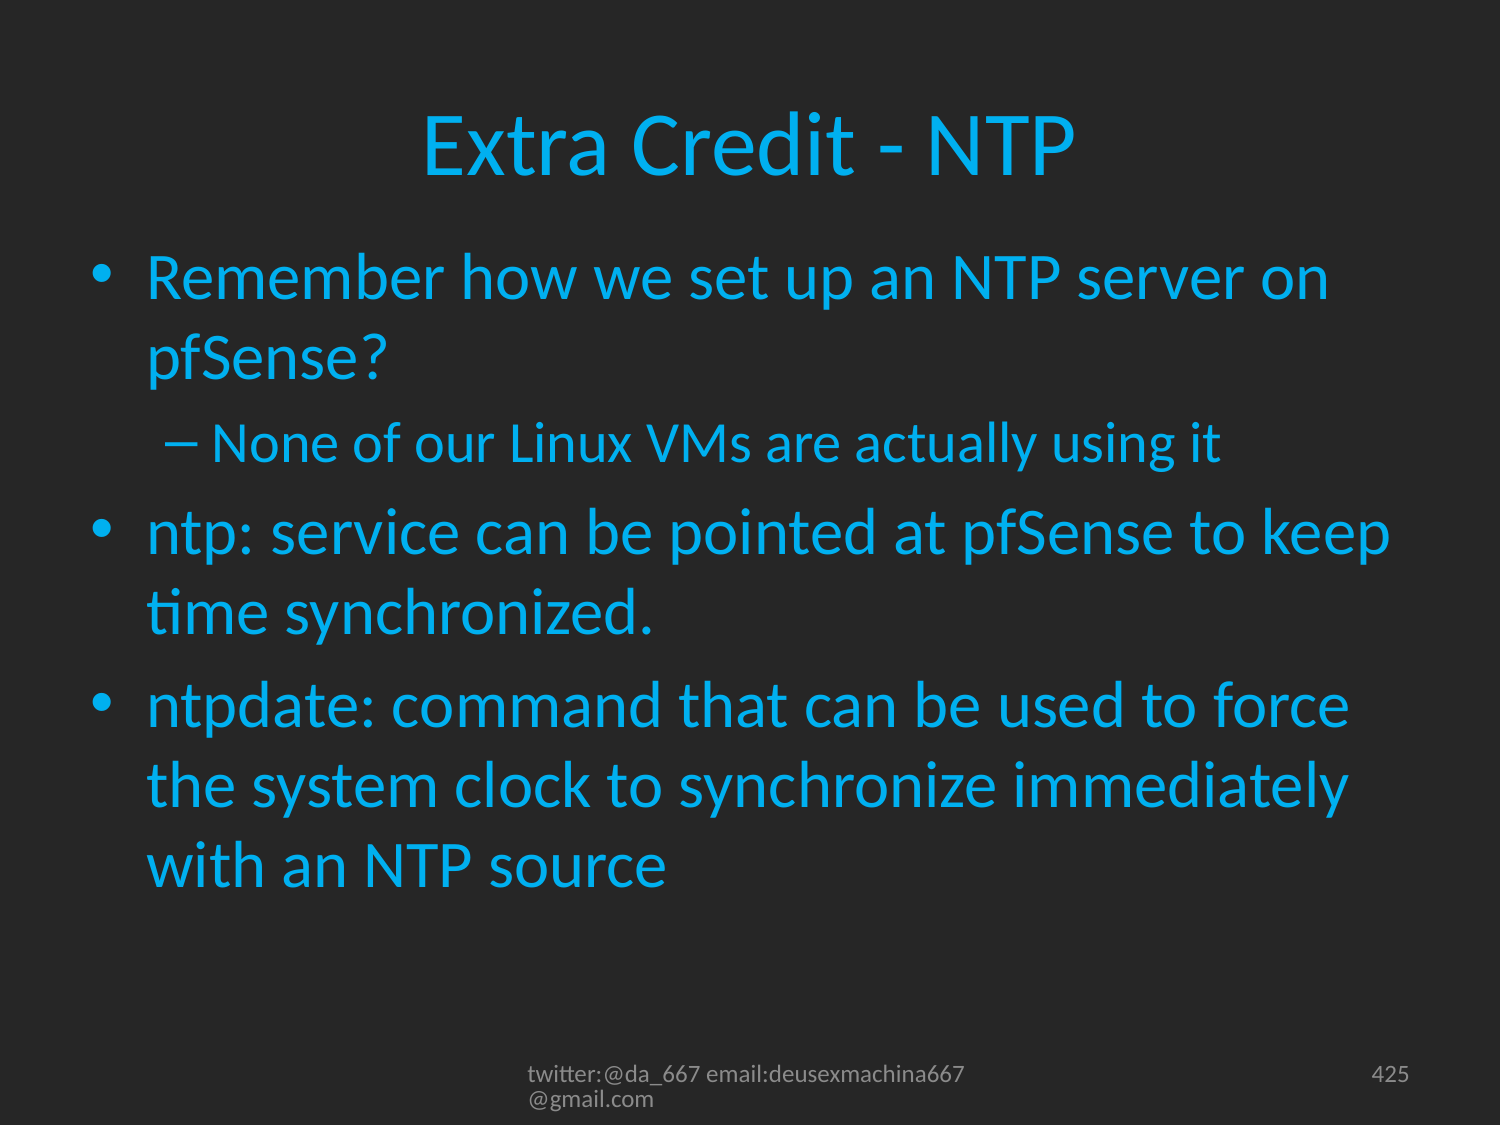

# Extra Credit - NTP
Remember how we set up an NTP server on pfSense?
None of our Linux VMs are actually using it
ntp: service can be pointed at pfSense to keep time synchronized.
ntpdate: command that can be used to force the system clock to synchronize immediately with an NTP source
twitter:@da_667 email:deusexmachina667@gmail.com
425